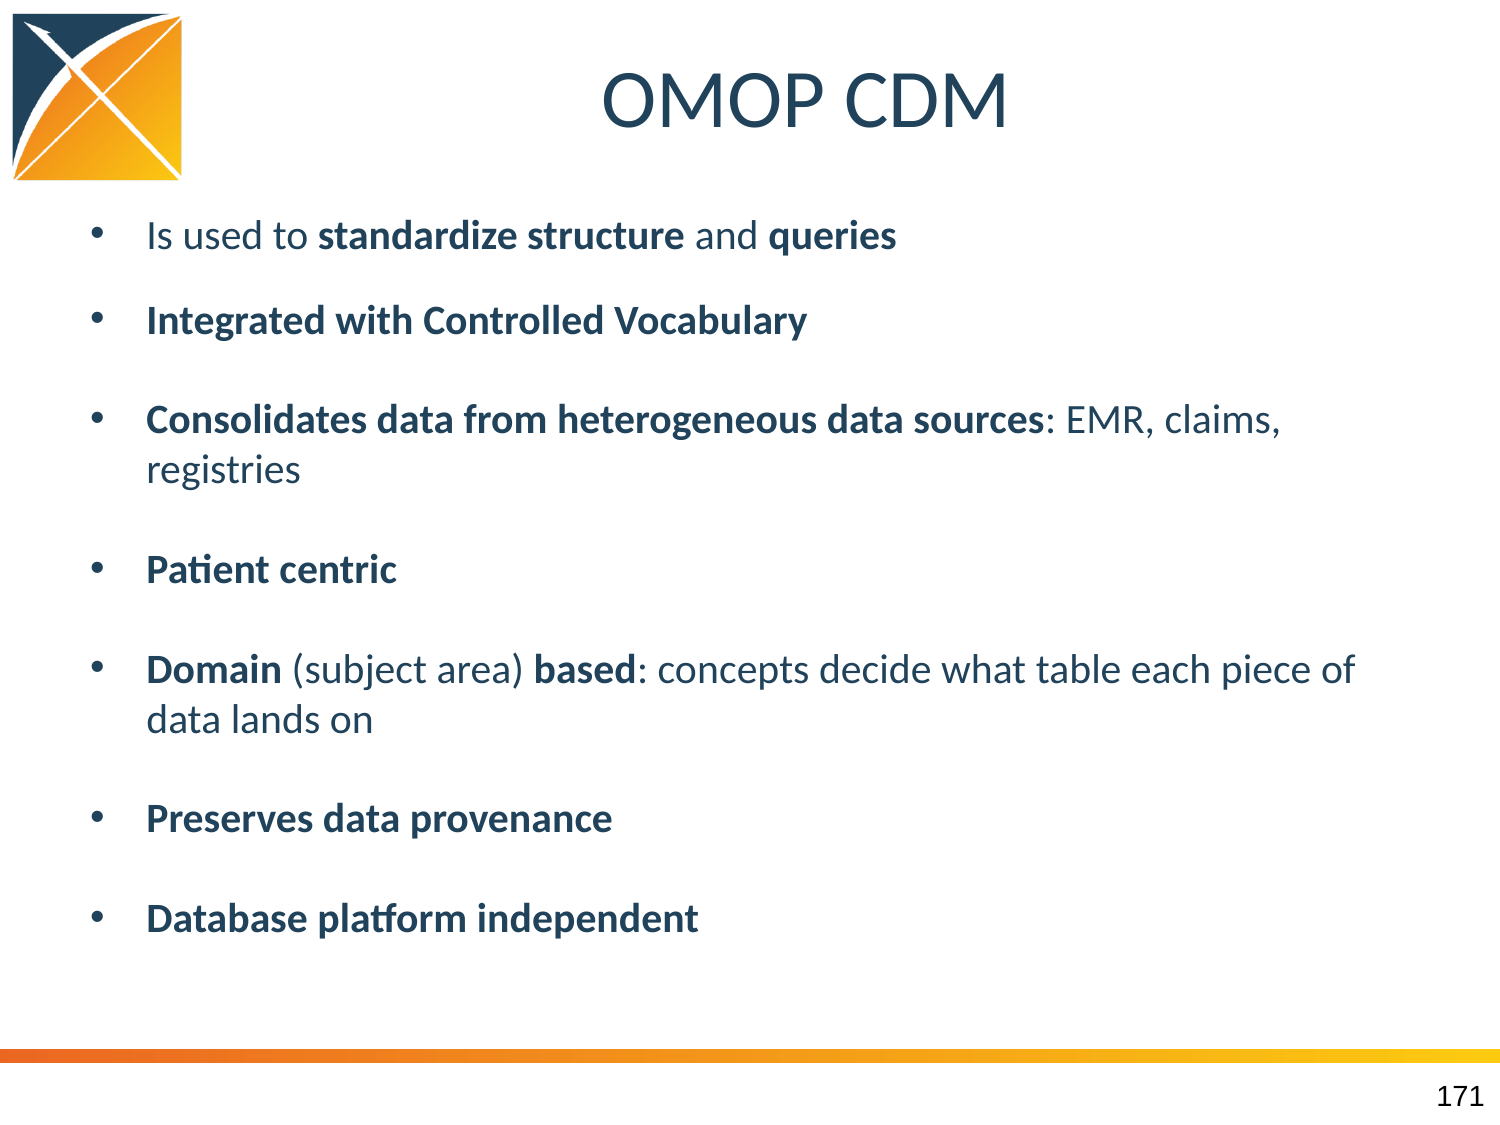

# OMOP CDM
Is used to standardize structure and queries

Integrated with Controlled Vocabulary

Consolidates data from heterogeneous data sources: EMR, claims, registries

Patient centric

Domain (subject area) based: concepts decide what table each piece of data lands on

Preserves data provenance

Database platform independent
171